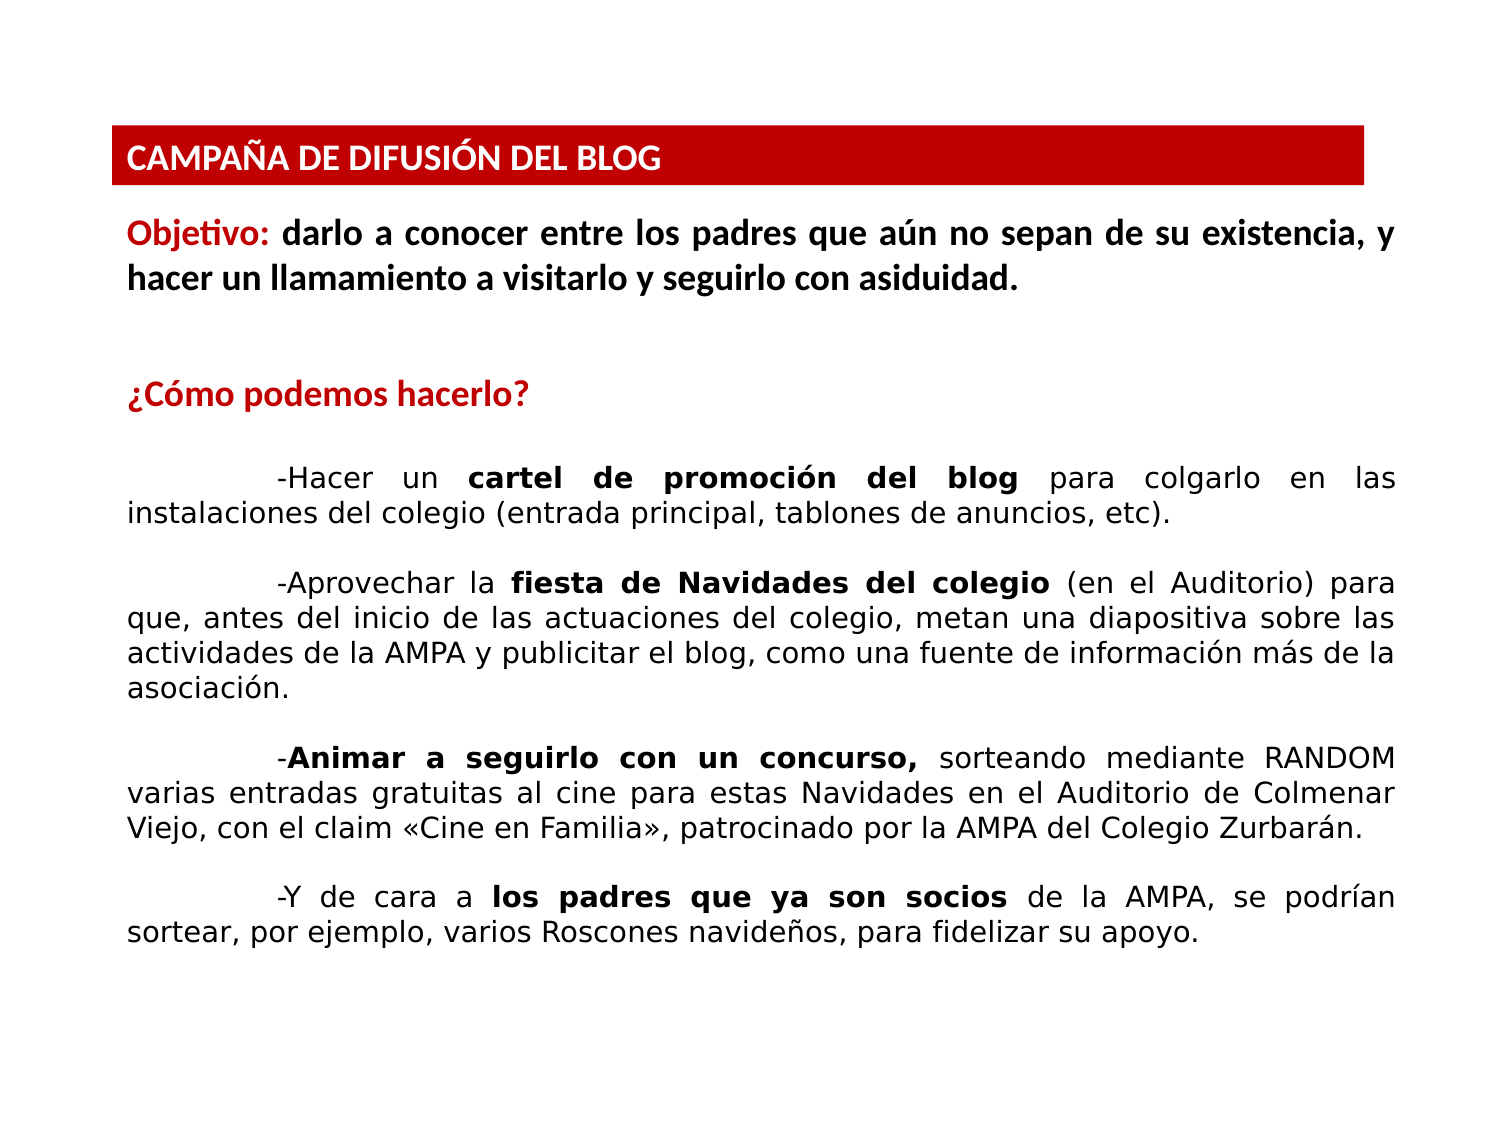

CAMPAÑA DE DIFUSIÓN DEL BLOG
Objetivo: darlo a conocer entre los padres que aún no sepan de su existencia, y hacer un llamamiento a visitarlo y seguirlo con asiduidad.
¿Cómo podemos hacerlo?

	-Hacer un cartel de promoción del blog para colgarlo en las instalaciones del colegio (entrada principal, tablones de anuncios, etc).

	-Aprovechar la fiesta de Navidades del colegio (en el Auditorio) para que, antes del inicio de las actuaciones del colegio, metan una diapositiva sobre las actividades de la AMPA y publicitar el blog, como una fuente de información más de la asociación.

	-Animar a seguirlo con un concurso, sorteando mediante RANDOM varias entradas gratuitas al cine para estas Navidades en el Auditorio de Colmenar Viejo, con el claim «Cine en Familia», patrocinado por la AMPA del Colegio Zurbarán.

	-Y de cara a los padres que ya son socios de la AMPA, se podrían sortear, por ejemplo, varios Roscones navideños, para fidelizar su apoyo.